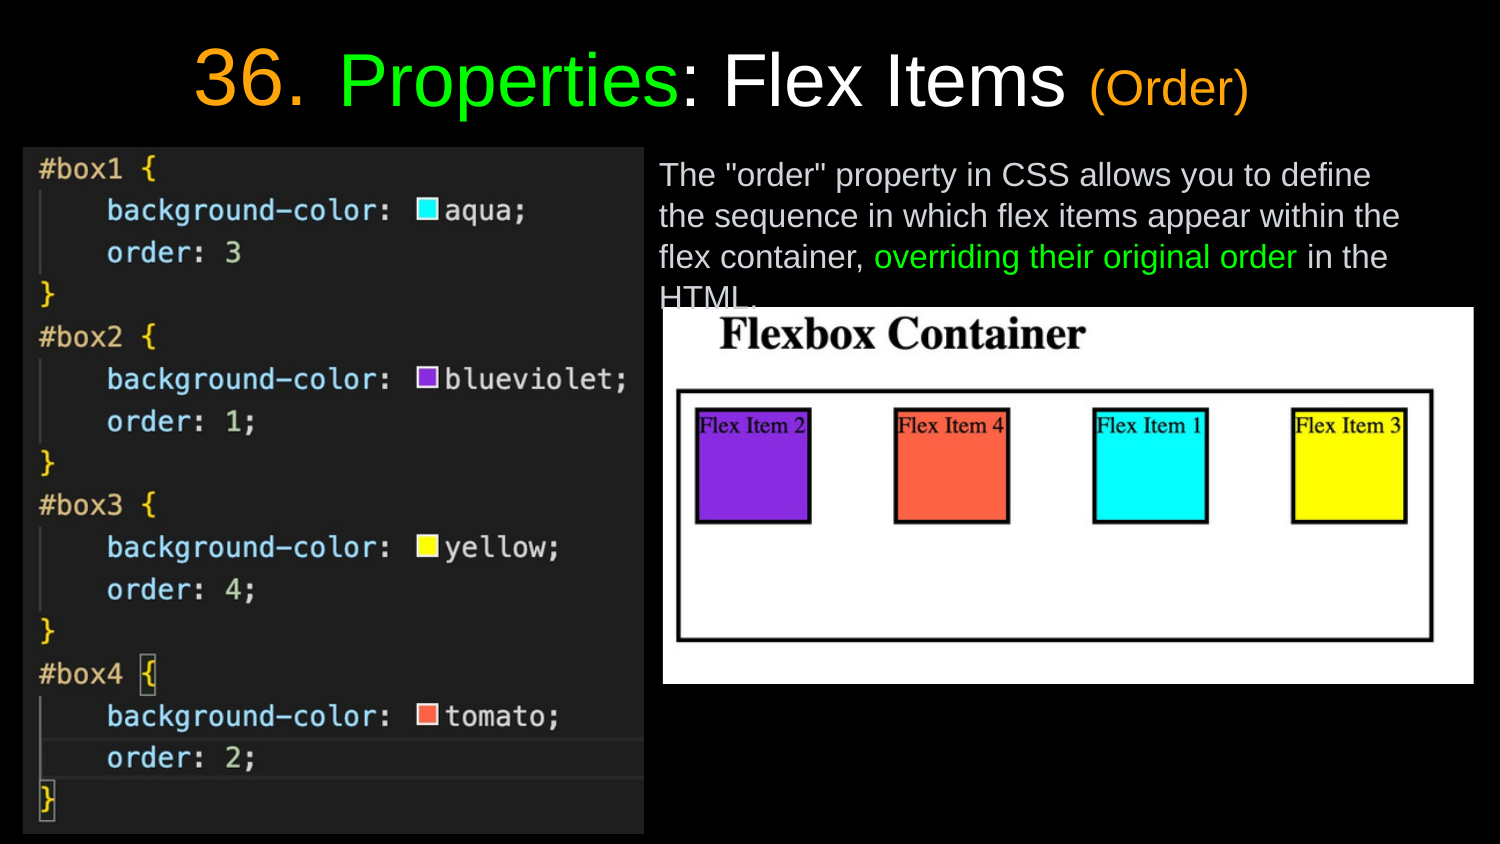

36.
Properties: Flex Items
(Order)

The "order" property in CSS allows you to define the sequence in which flex items appear within the flex container, overriding their original order in the HTML.